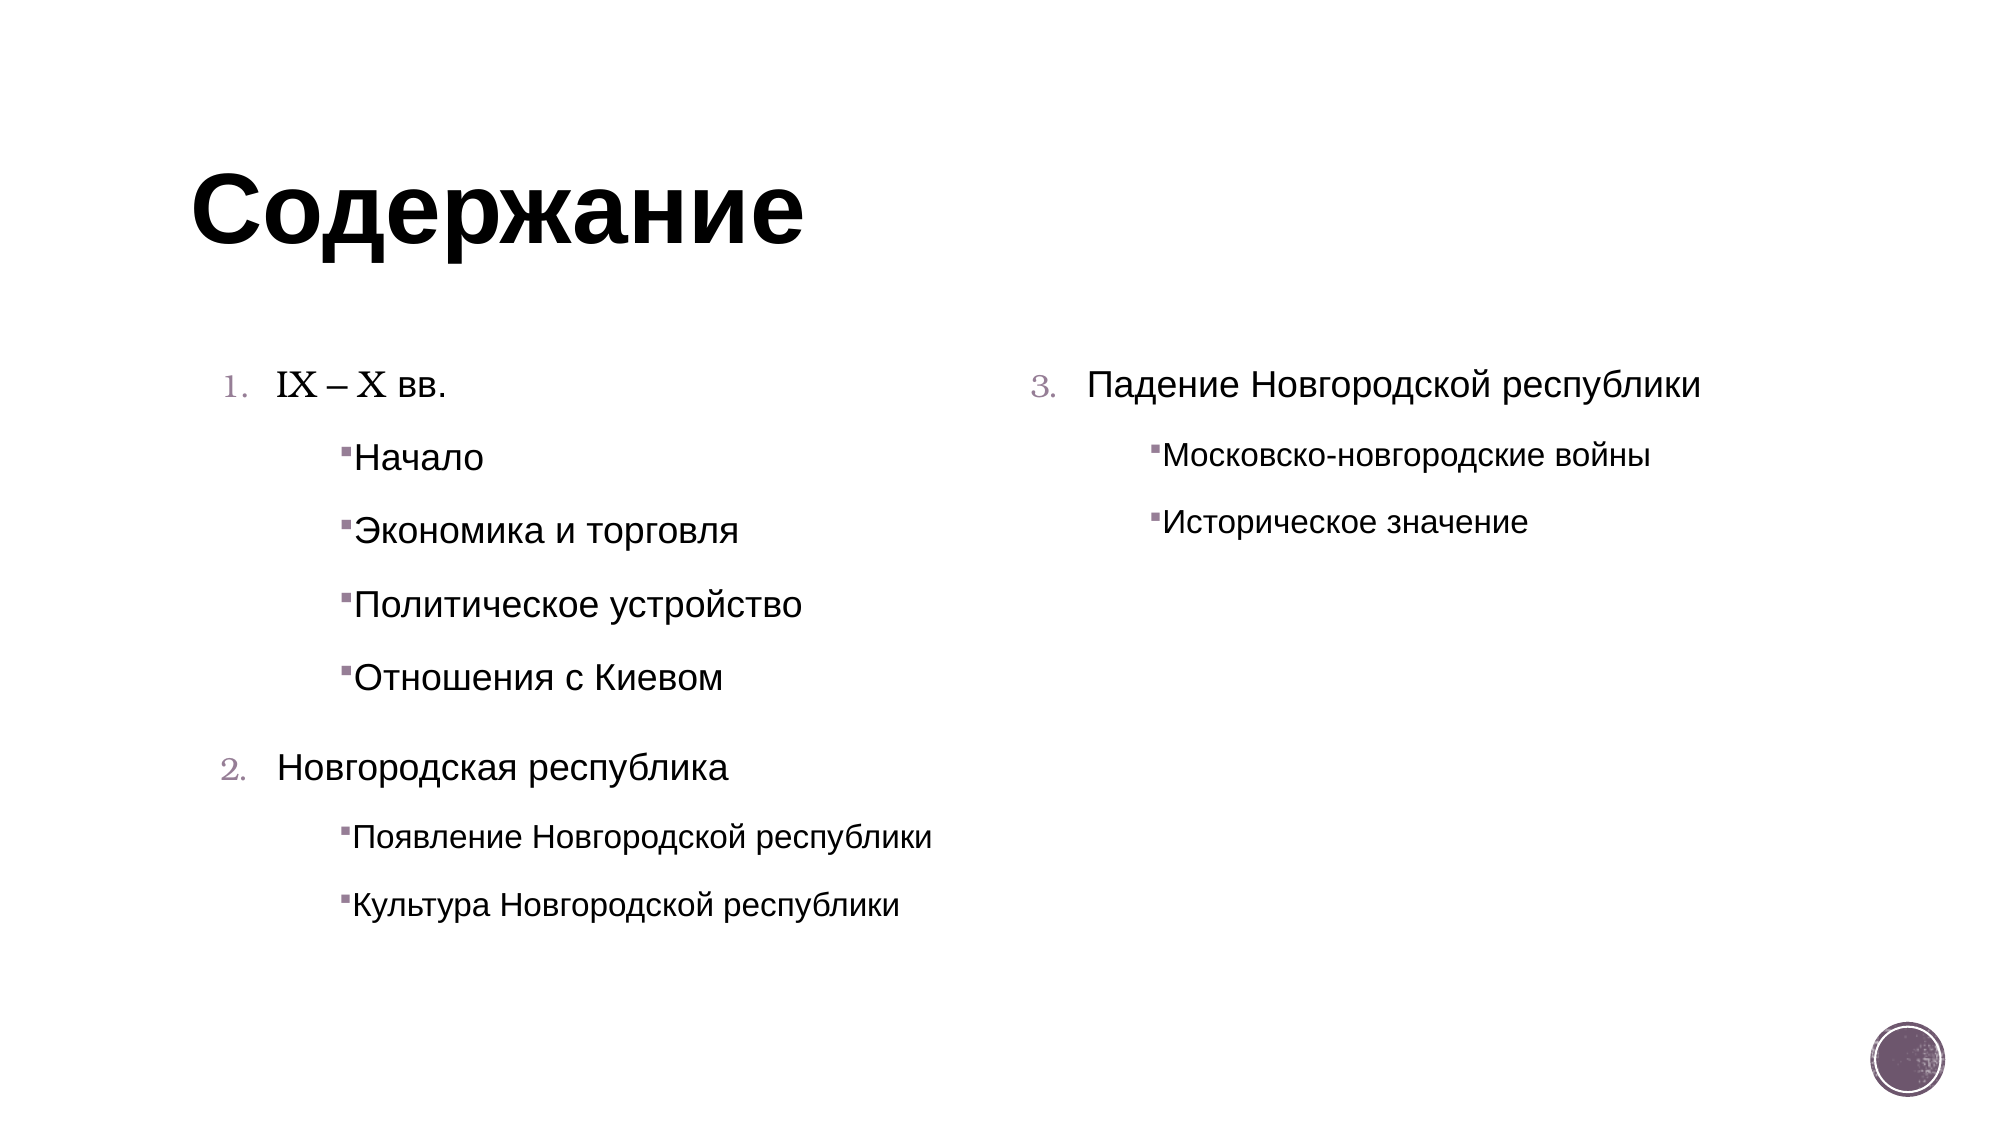

# Содержание
IX – X вв.
Начало
Экономика и торговля
Политическое устройство
Отношения с Киевом
Новгородская республика
Появление Новгородской республики
Культура Новгородской республики
Падение Новгородской республики
Московско-новгородские войны
Историческое значение